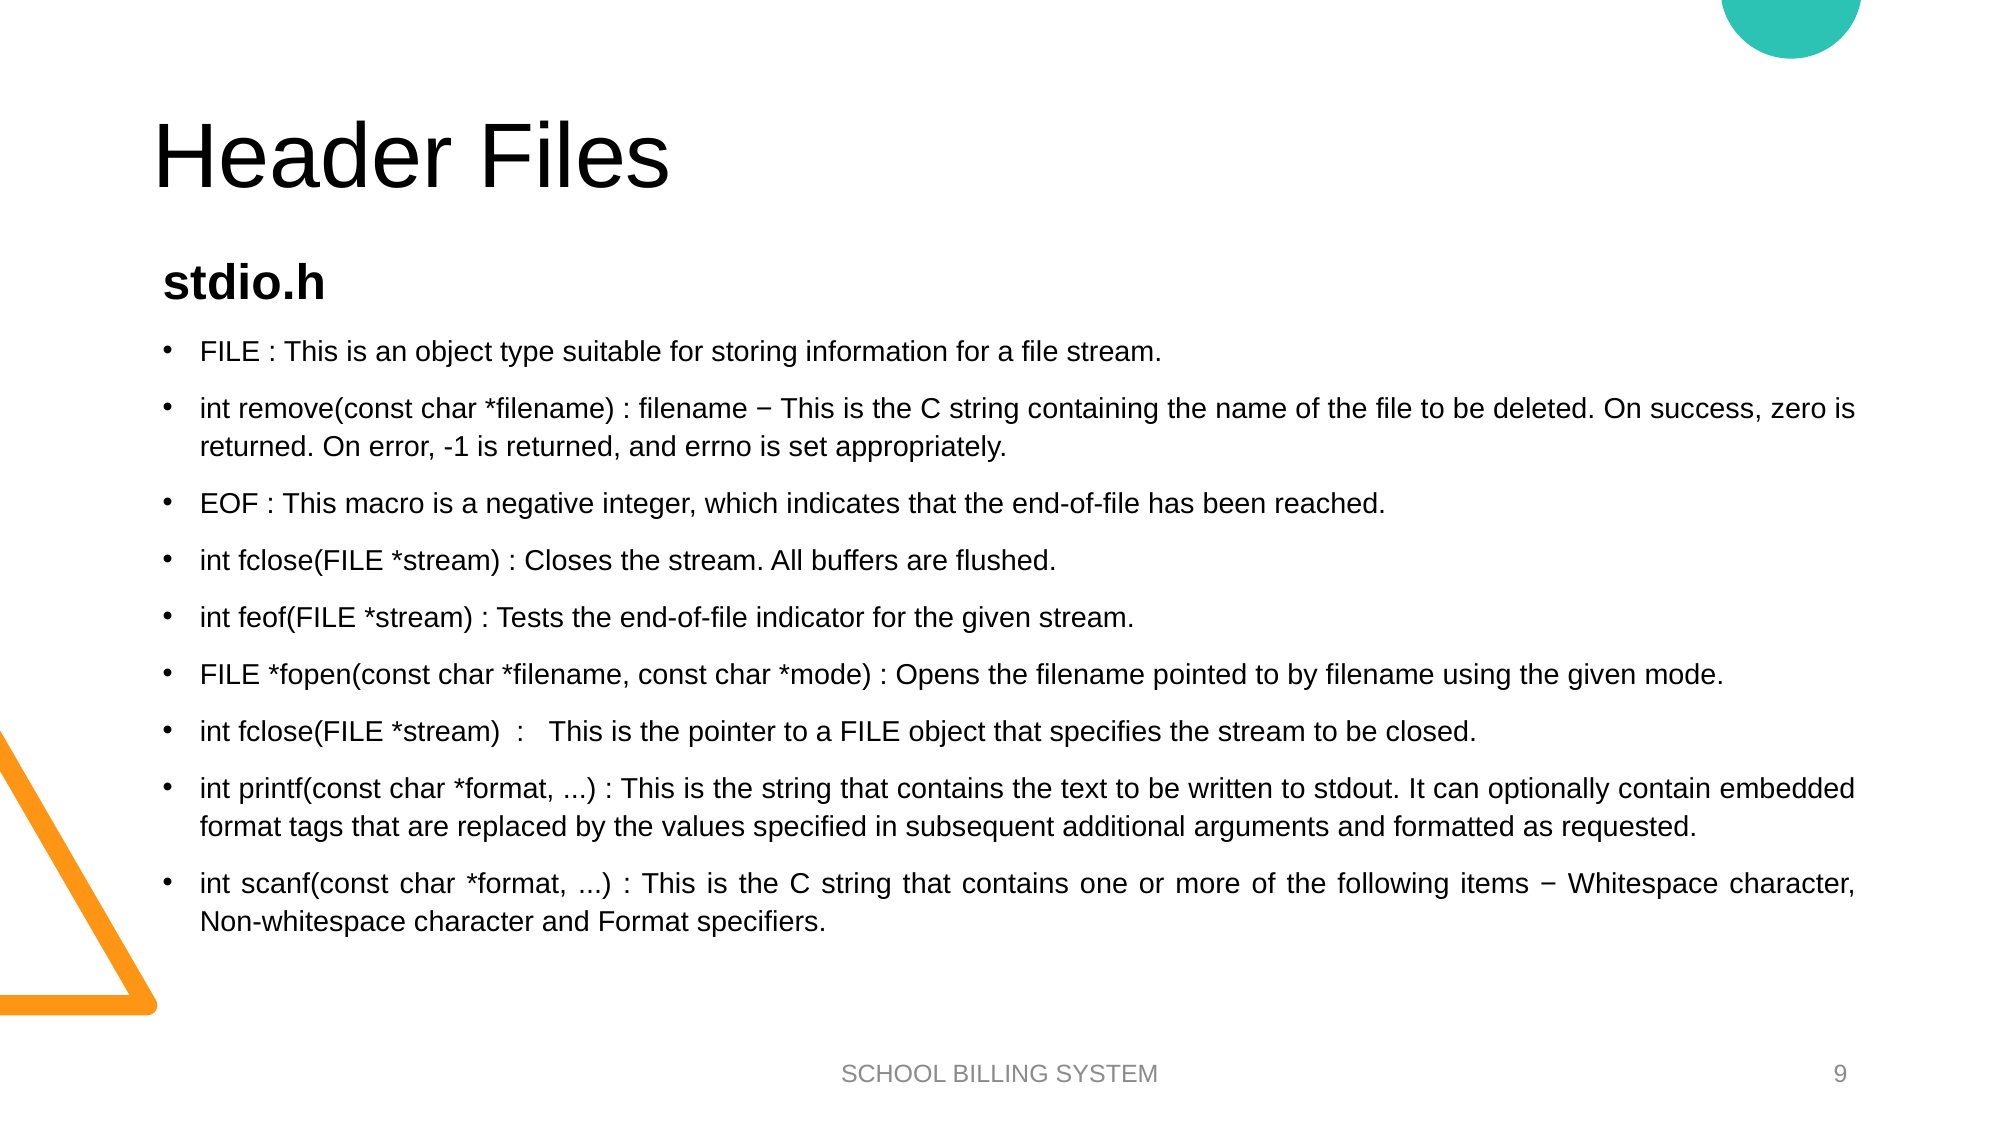

# Header Files
stdio.h
FILE : This is an object type suitable for storing information for a file stream.
int remove(const char *filename) : filename − This is the C string containing the name of the file to be deleted. On success, zero is returned. On error, -1 is returned, and errno is set appropriately.
EOF : This macro is a negative integer, which indicates that the end-of-file has been reached.
int fclose(FILE *stream) : Closes the stream. All buffers are flushed.
int feof(FILE *stream) : Tests the end-of-file indicator for the given stream.
FILE *fopen(const char *filename, const char *mode) : Opens the filename pointed to by filename using the given mode.
int fclose(FILE *stream)  :   This is the pointer to a FILE object that specifies the stream to be closed.
int printf(const char *format, ...) : This is the string that contains the text to be written to stdout. It can optionally contain embedded format tags that are replaced by the values specified in subsequent additional arguments and formatted as requested.
int scanf(const char *format, ...) : This is the C string that contains one or more of the following items − Whitespace character, Non-whitespace character and Format specifiers.

SCHOOL BILLING SYSTEM
9